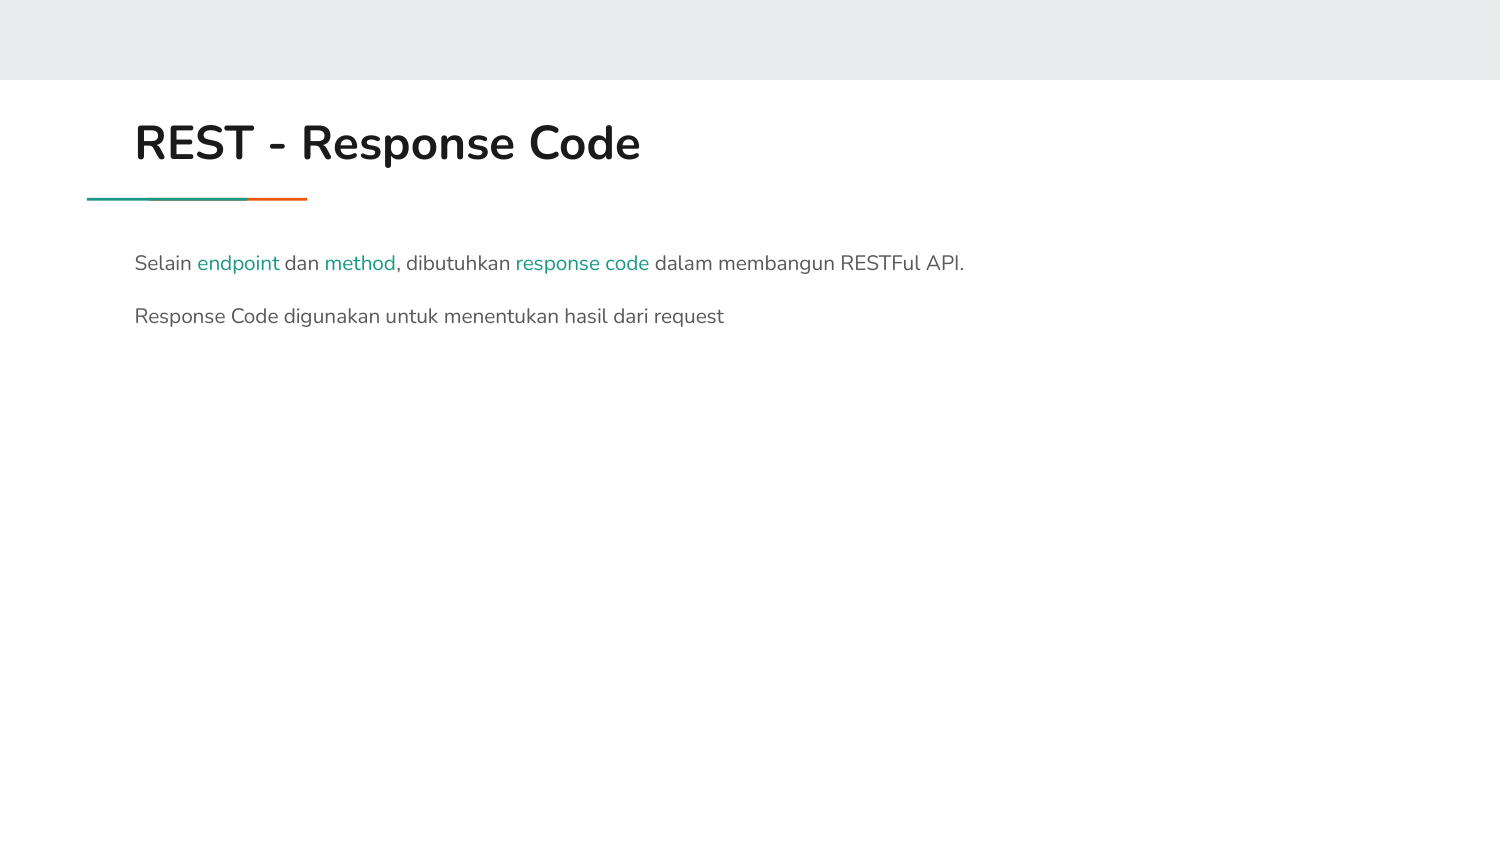

# REST - Response Code
Selain endpoint dan method, dibutuhkan response code dalam membangun RESTFul API.
Response Code digunakan untuk menentukan hasil dari request